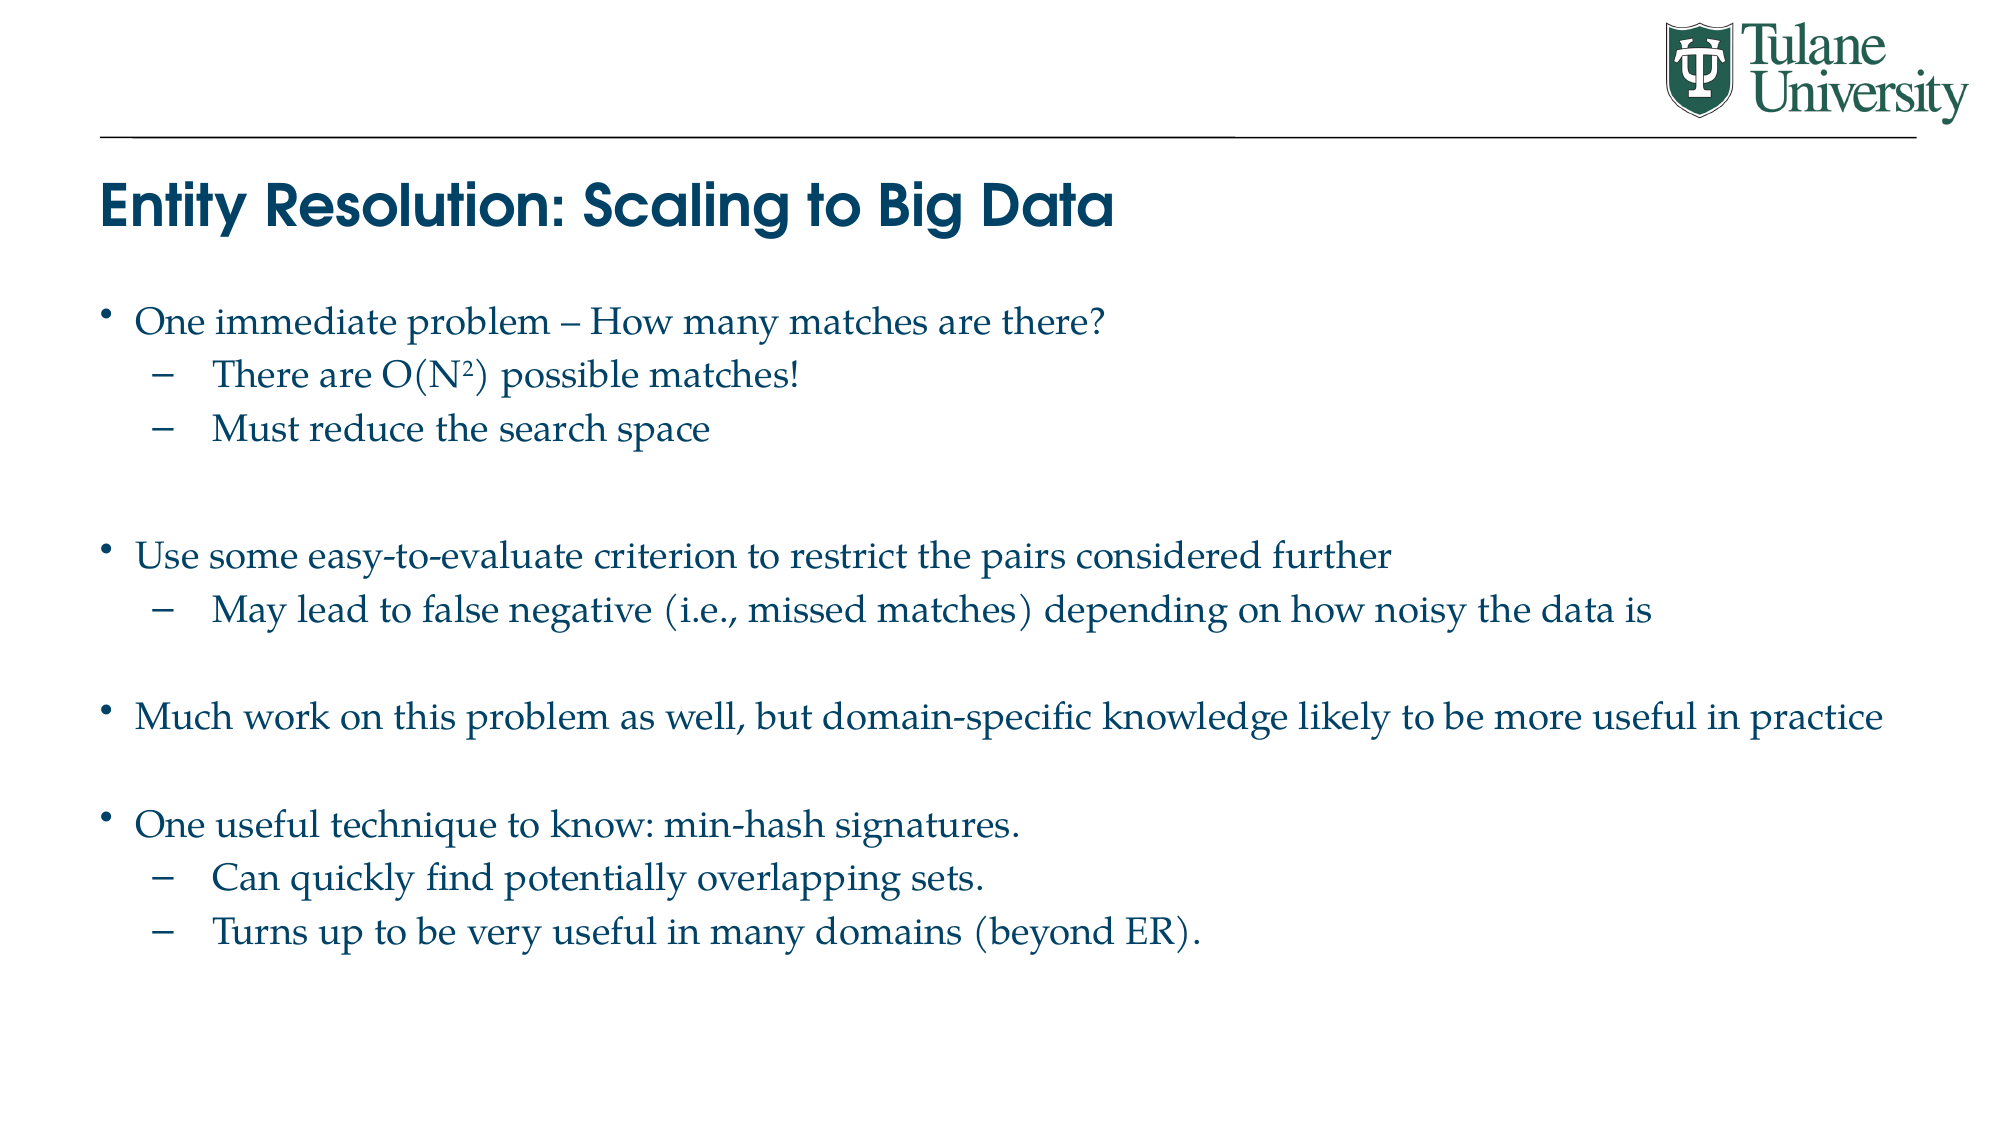

# Entity Resolution: Scaling to Big Data
One immediate problem – How many matches are there?
There are O(N2) possible matches!
Must reduce the search space

Use some easy-to-evaluate criterion to restrict the pairs considered further
May lead to false negative (i.e., missed matches) depending on how noisy the data is

Much work on this problem as well, but domain-specific knowledge likely to be more useful in practice

One useful technique to know: min-hash signatures.
Can quickly find potentially overlapping sets.
Turns up to be very useful in many domains (beyond ER).